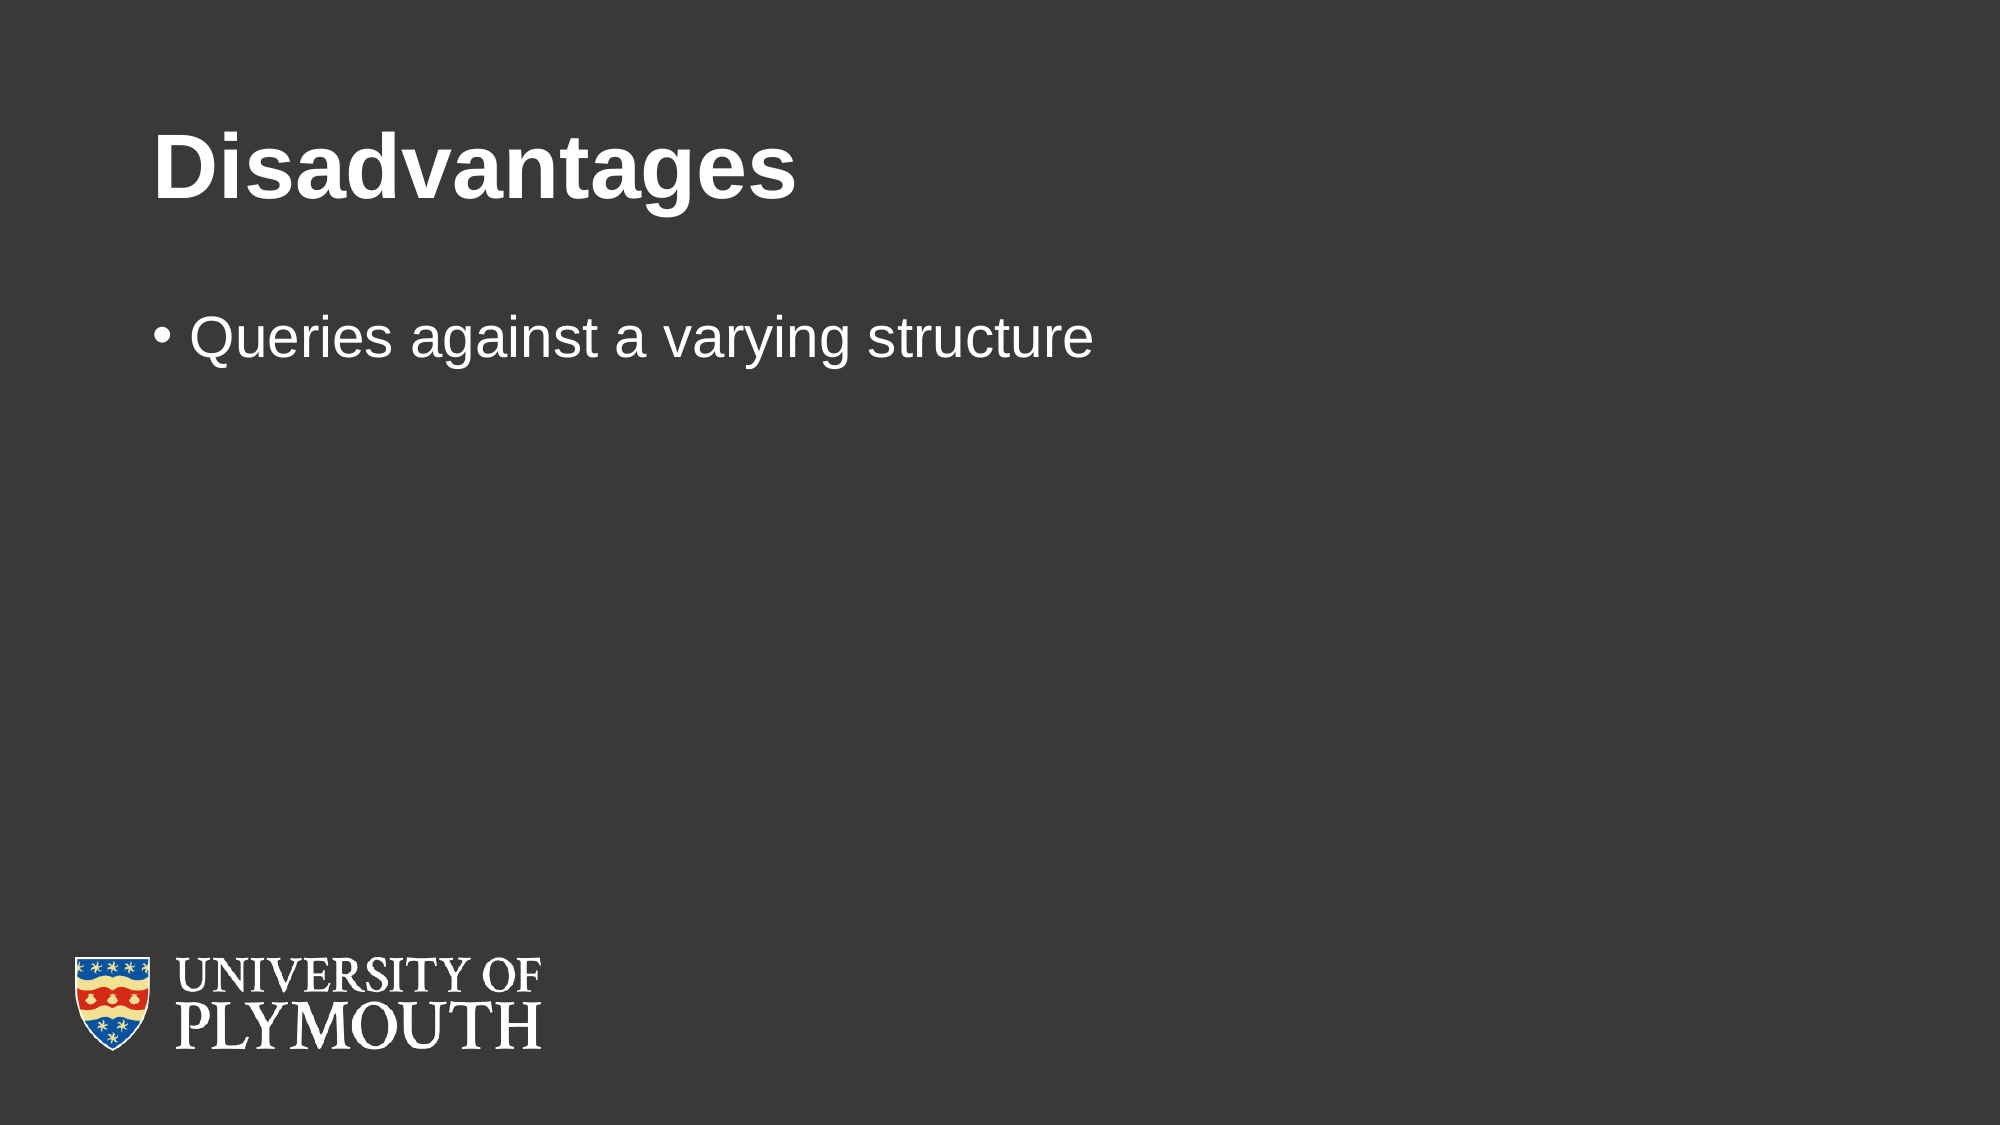

# Disadvantages
Queries against a varying structure